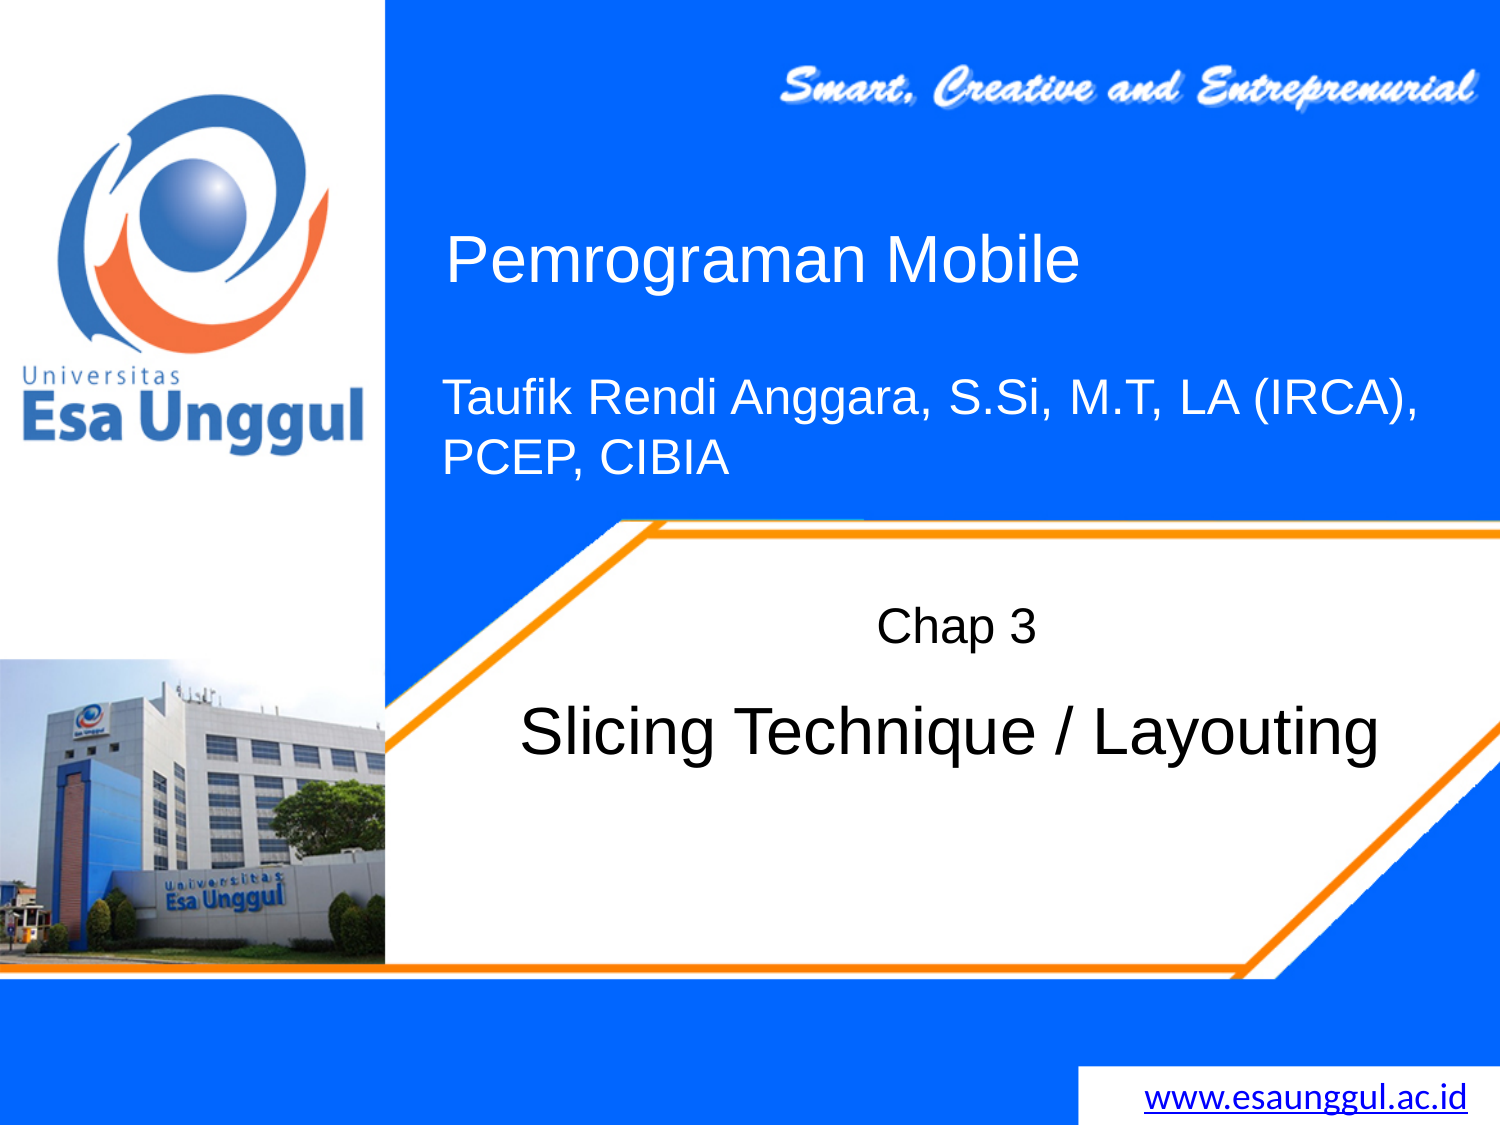

Pemrograman Mobile
# Taufik Rendi Anggara, S.Si, M.T, LA (IRCA), PCEP, CIBIA
Chap 3
Slicing Technique / Layouting